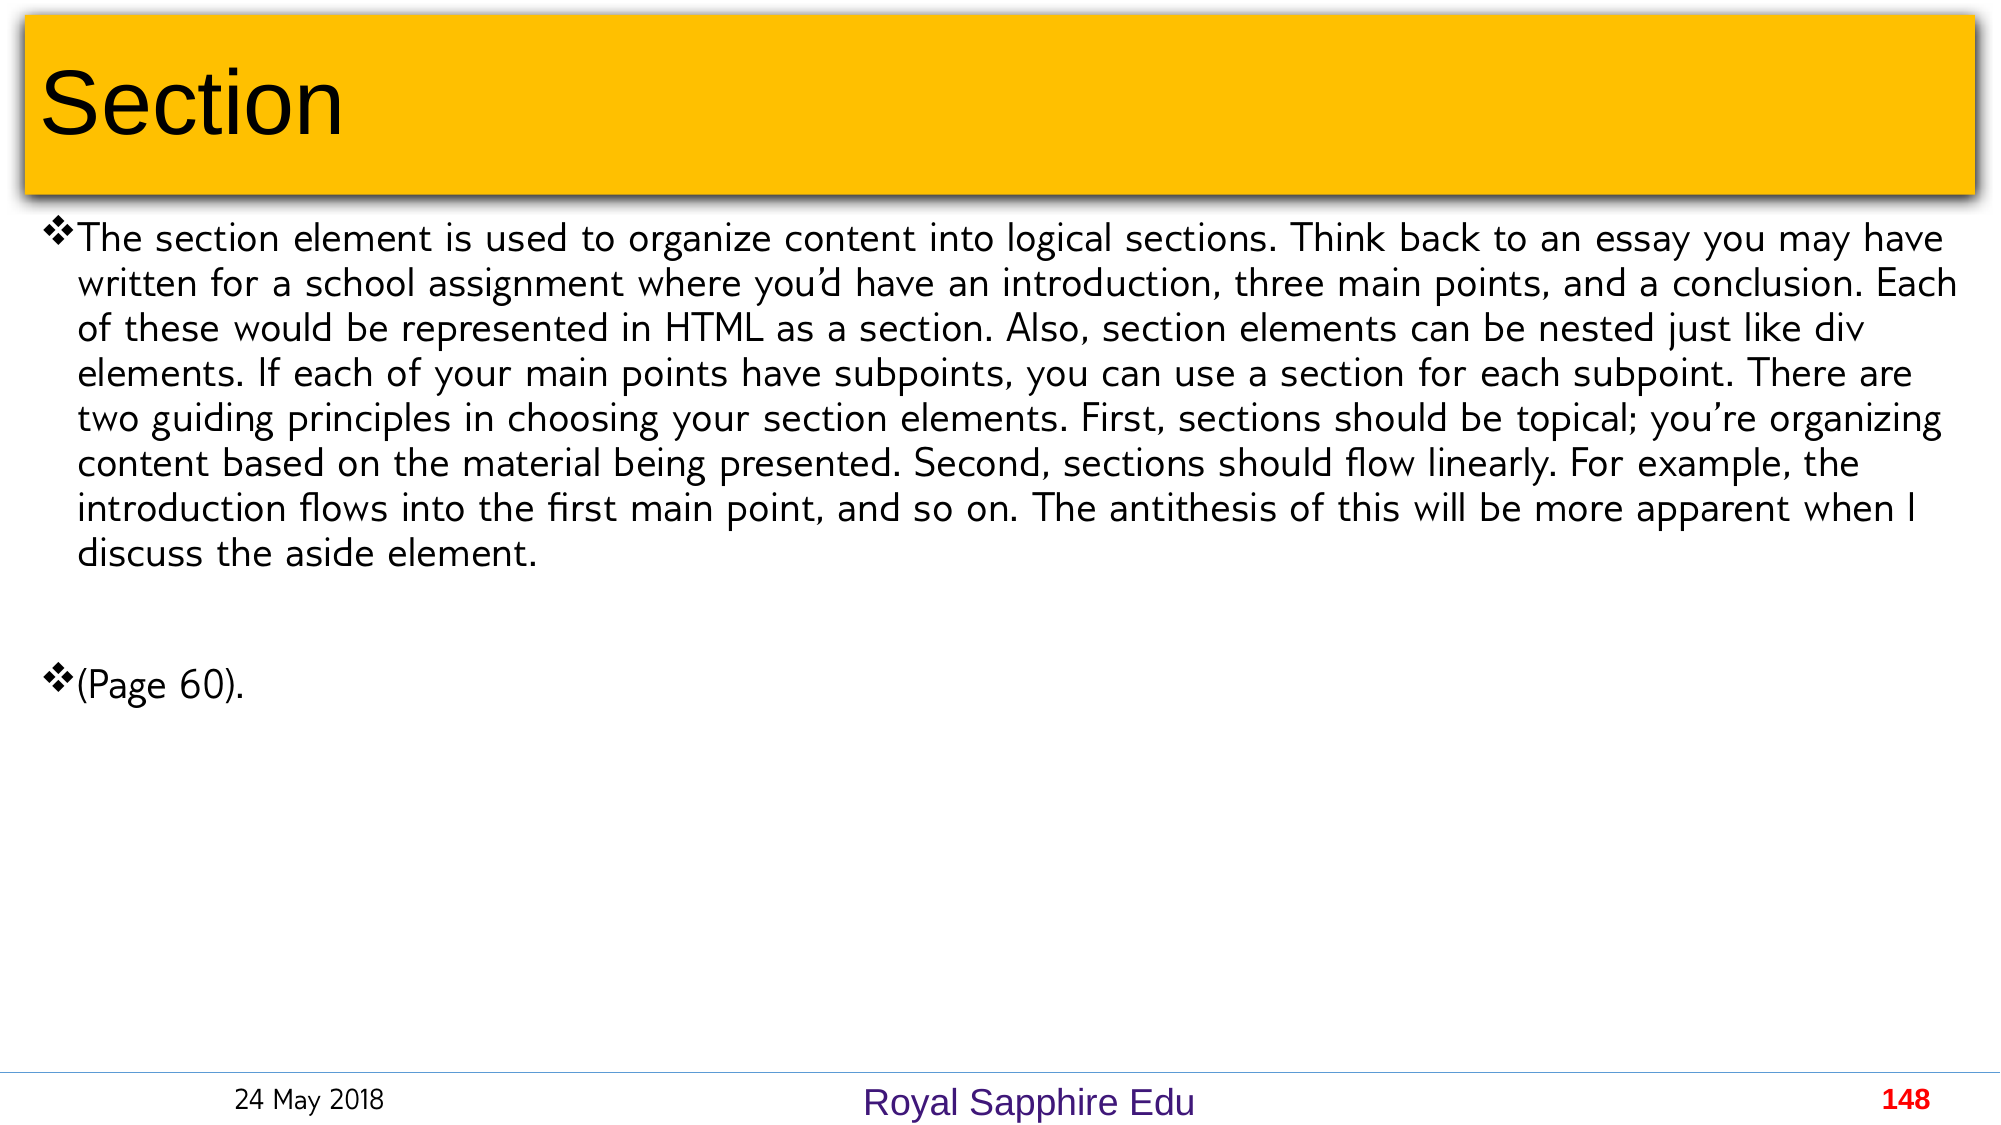

# Section
The section element is used to organize content into logical sections. Think back to an essay you may have written for a school assignment where you’d have an introduction, three main points, and a conclusion. Each of these would be represented in HTML as a section. Also, section elements can be nested just like div elements. If each of your main points have subpoints, you can use a section for each subpoint. There are two guiding principles in choosing your section elements. First, sections should be topical; you’re organizing content based on the material being presented. Second, sections should flow linearly. For example, the introduction flows into the first main point, and so on. The antithesis of this will be more apparent when I discuss the aside element.

(Page 60).
24 May 2018
148